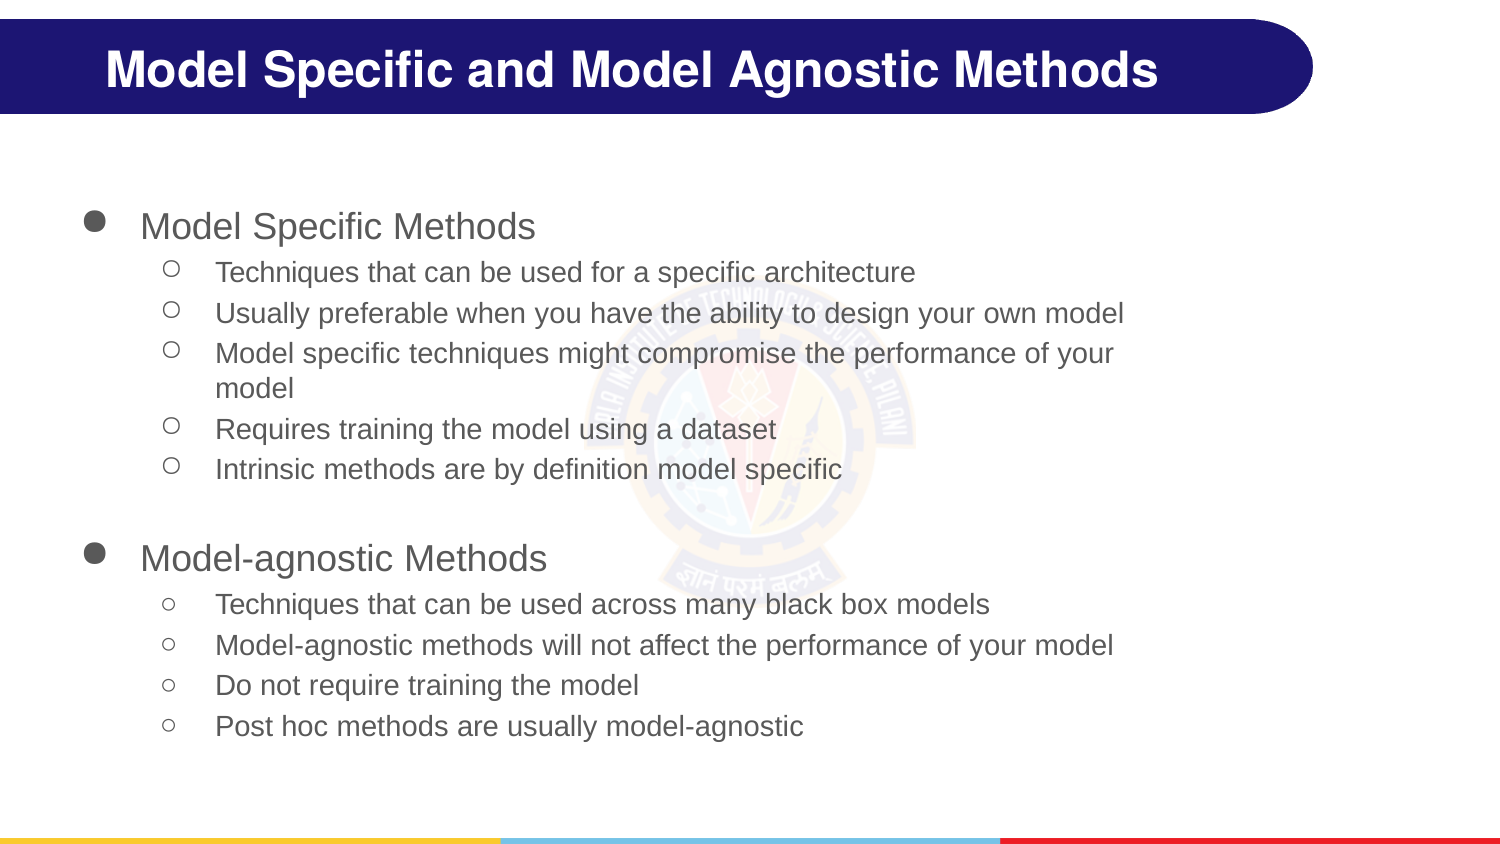

# Model Specific and Model Agnostic Methods

Model Specific Methods
Techniques that can be used for a specific architecture
Usually preferable when you have the ability to design your own model
Model specific techniques might compromise the performance of your model
Requires training the model using a dataset
Intrinsic methods are by definition model specific

Model-agnostic Methods
Techniques that can be used across many black box models
Model-agnostic methods will not affect the performance of your model
Do not require training the model
Post hoc methods are usually model-agnostic